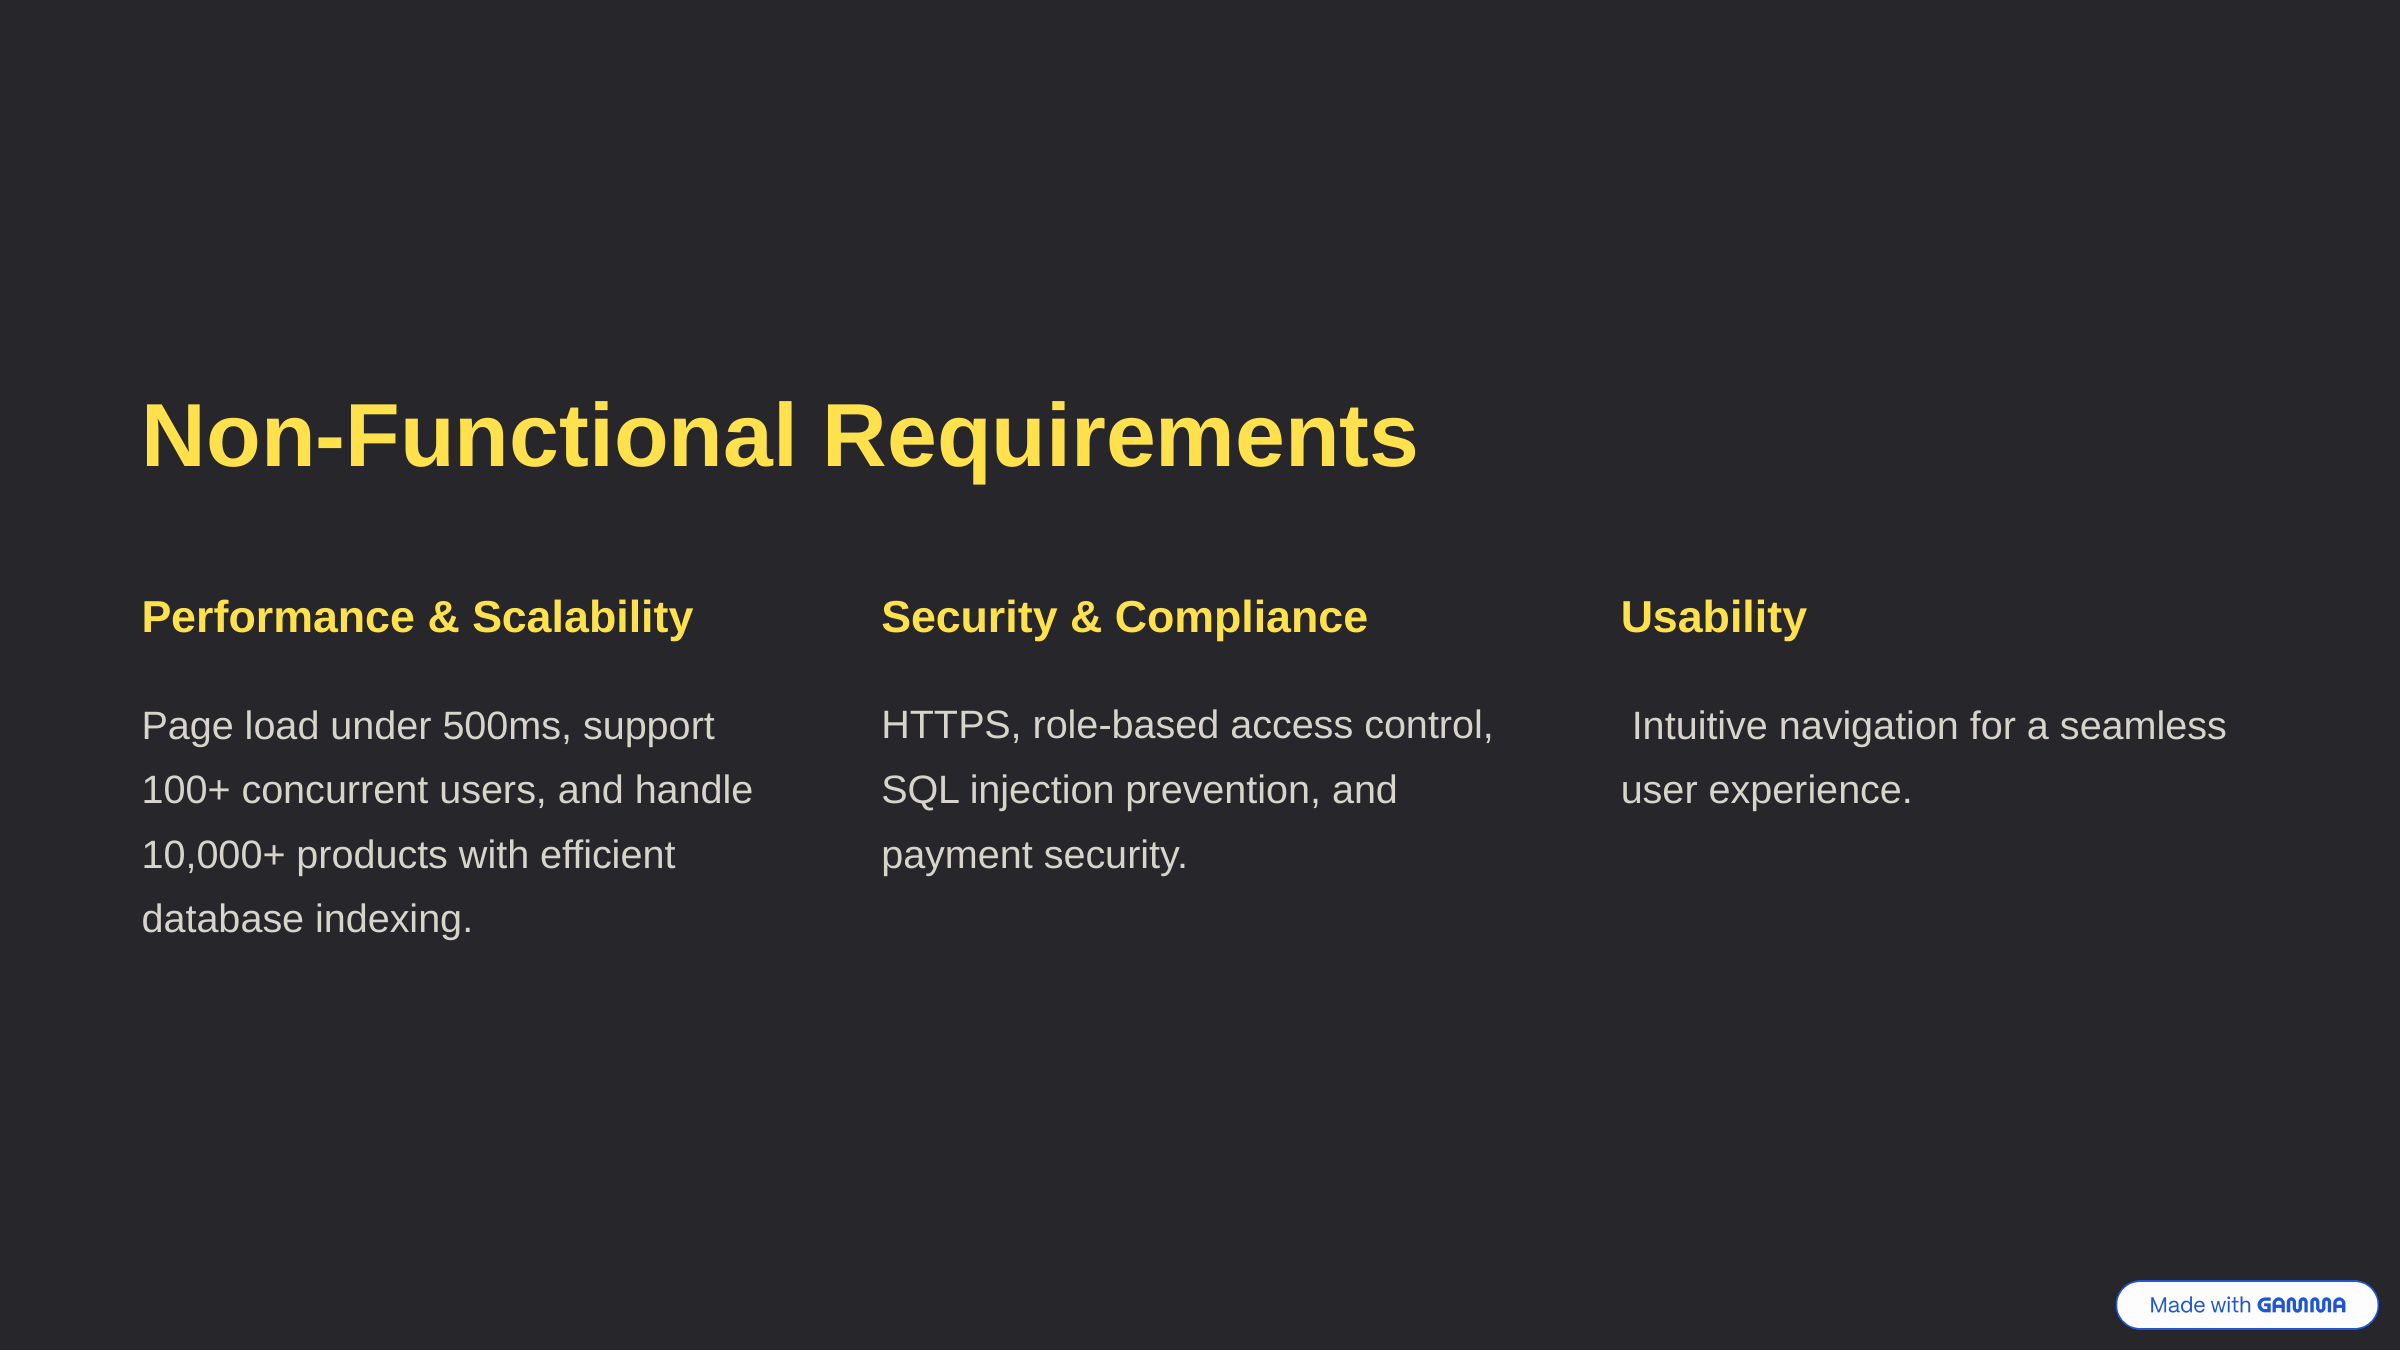

Non-Functional Requirements
Performance & Scalability
Security & Compliance
Usability
Page load under 500ms, support 100+ concurrent users, and handle 10,000+ products with efficient database indexing.
HTTPS, role-based access control, SQL injection prevention, and payment security.
 Intuitive navigation for a seamless user experience.